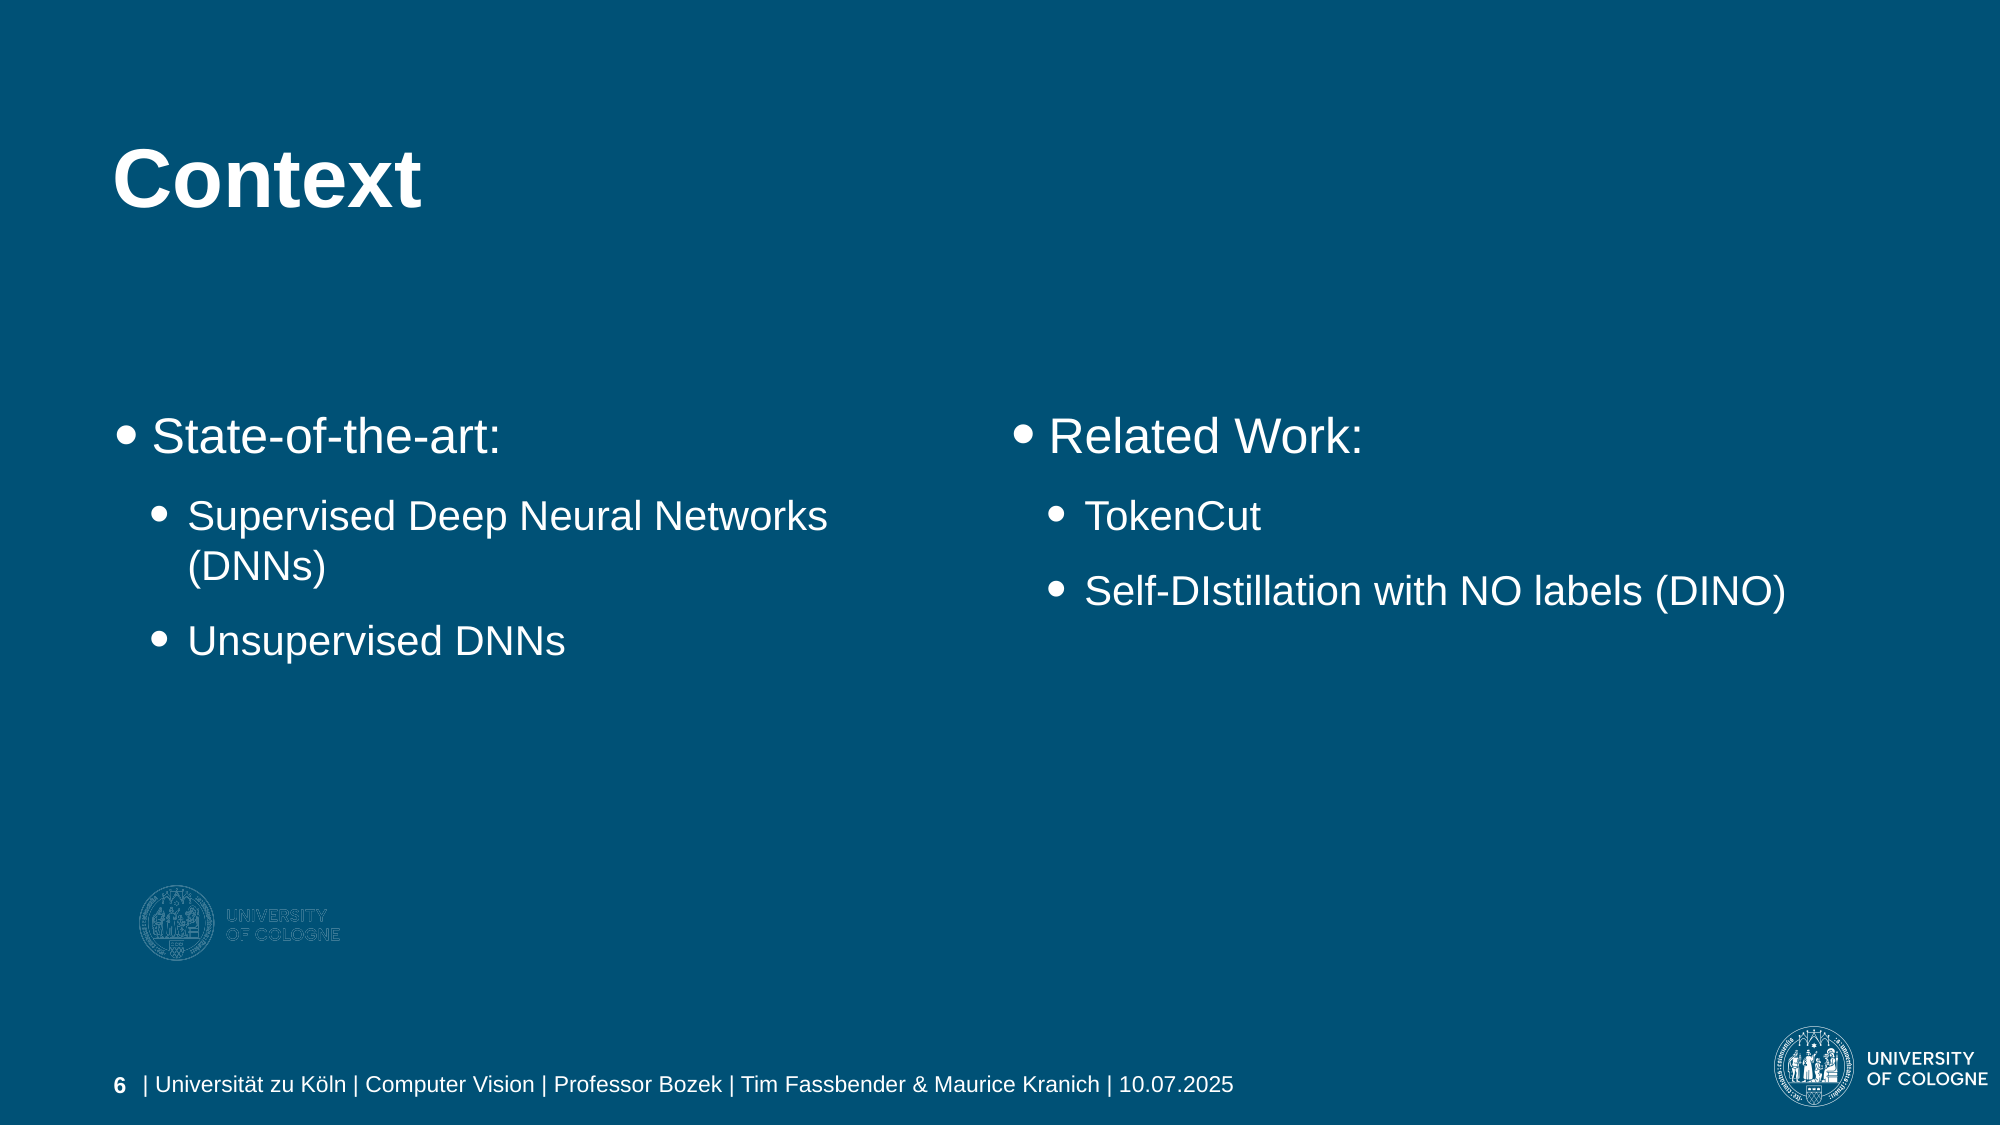

# Context

Related Work:
TokenCut
Self-DIstillation with NO labels (DINO)

State-of-the-art:
Supervised Deep Neural Networks
(DNNs)
Unsupervised DNNs

| Universität zu Köln | Computer Vision | Professor Bozek | Tim Fassbender & Maurice Kranich | 10.07.2025
6